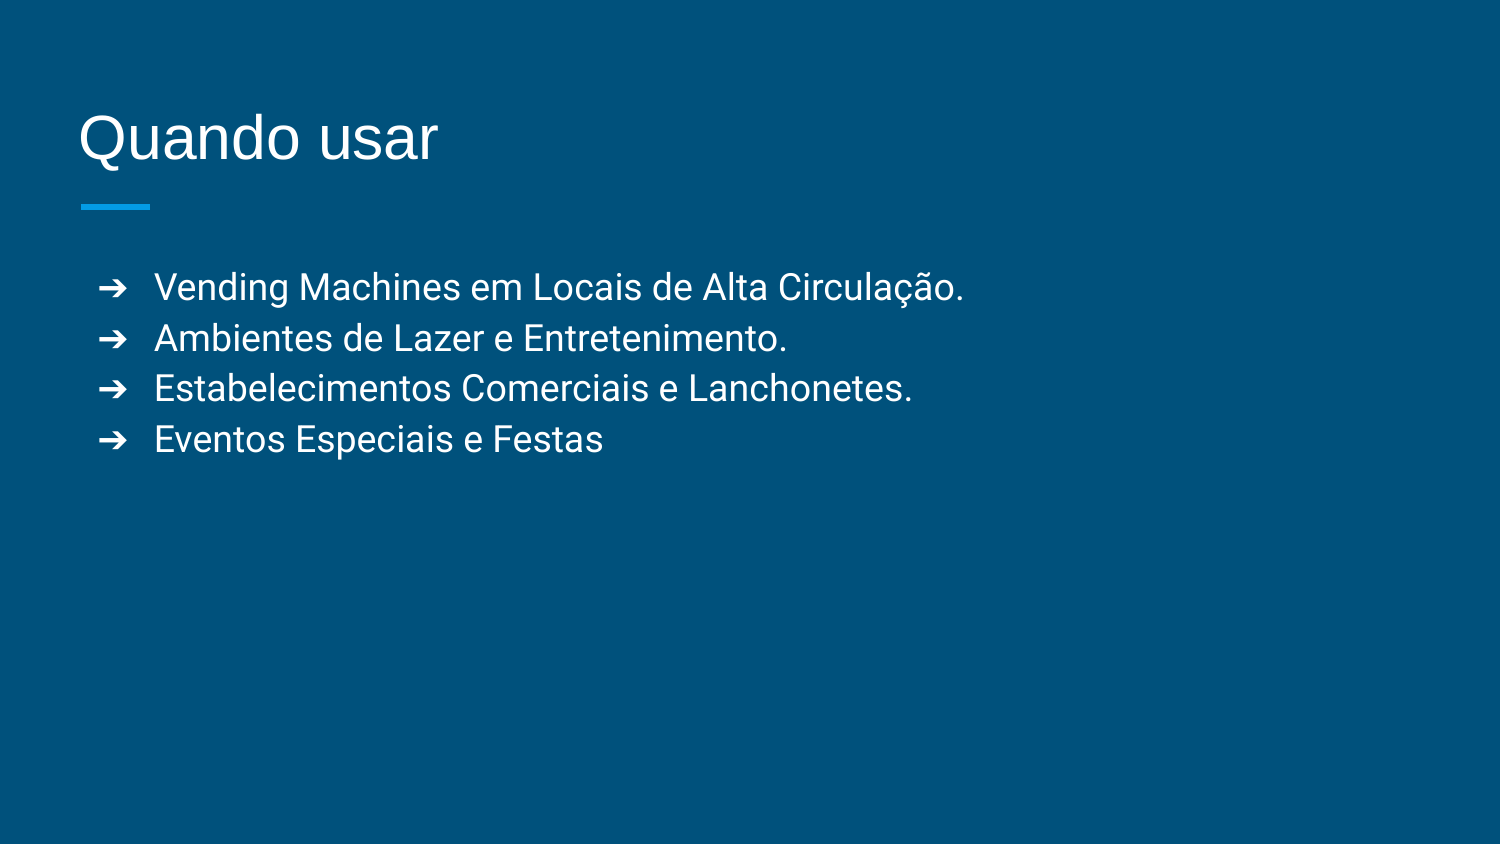

# Quando usar
Vending Machines em Locais de Alta Circulação.
Ambientes de Lazer e Entretenimento.
Estabelecimentos Comerciais e Lanchonetes.
Eventos Especiais e Festas